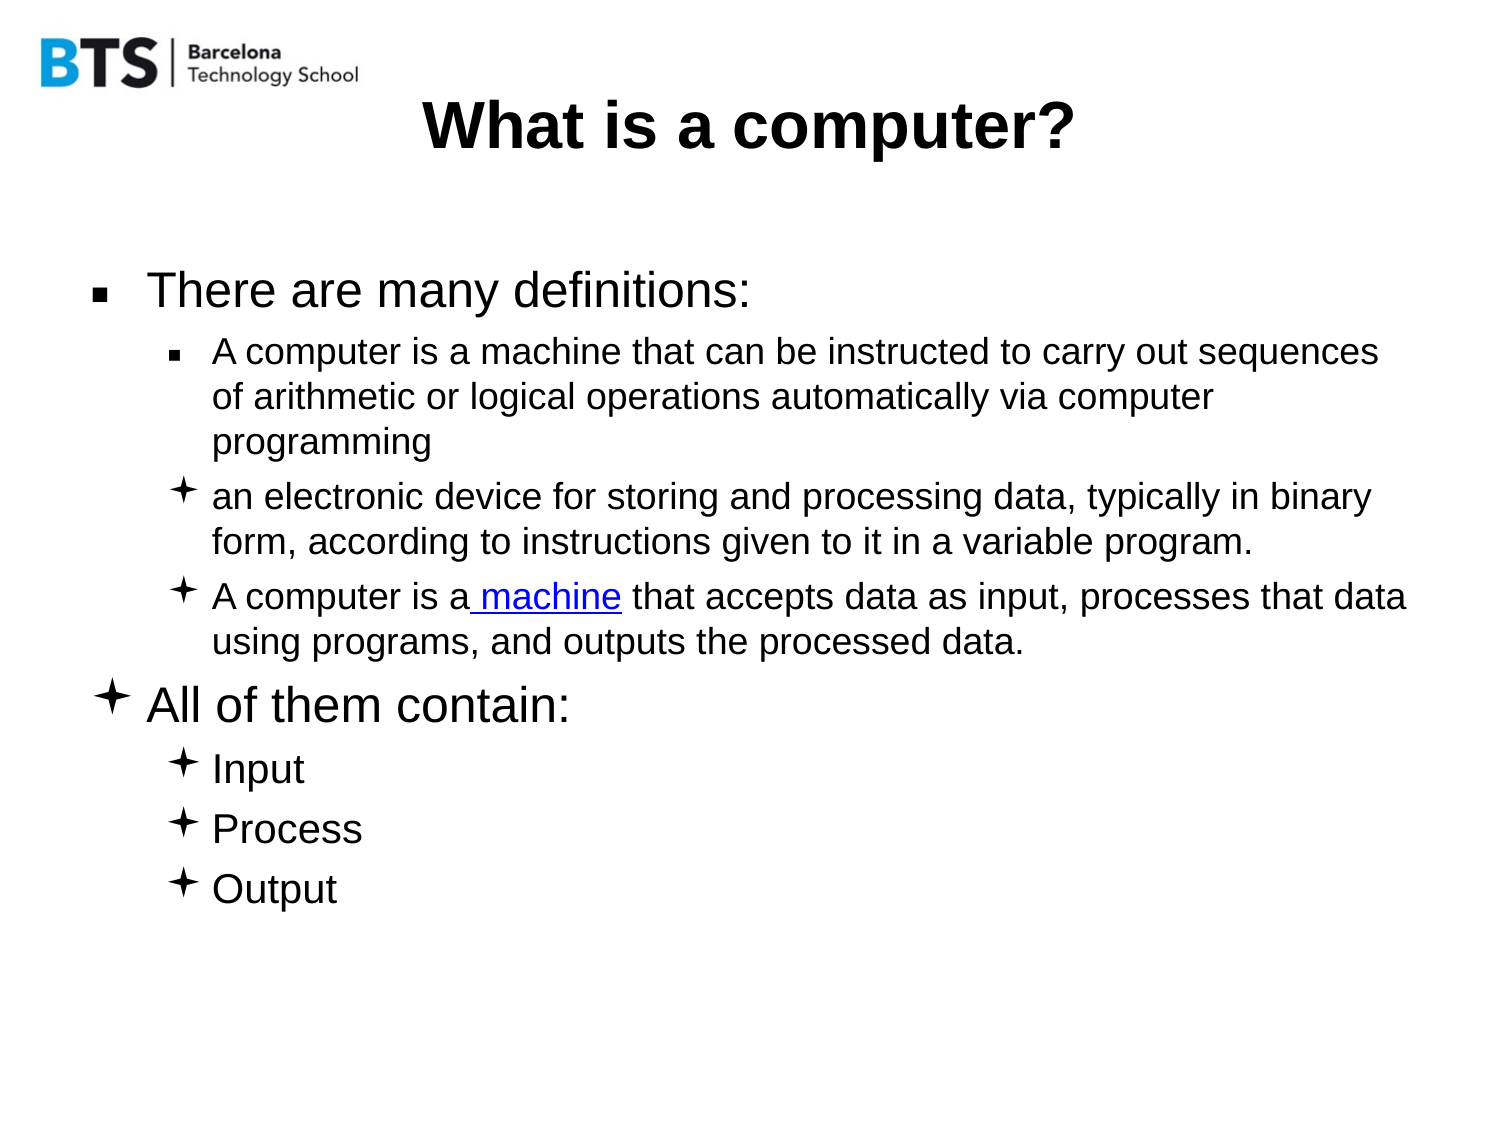

# What is a computer?
There are many definitions:
A computer is a machine that can be instructed to carry out sequences of arithmetic or logical operations automatically via computer programming
an electronic device for storing and processing data, typically in binary form, according to instructions given to it in a variable program.
A computer is a machine that accepts data as input, processes that data using programs, and outputs the processed data.
All of them contain:
Input
Process
Output